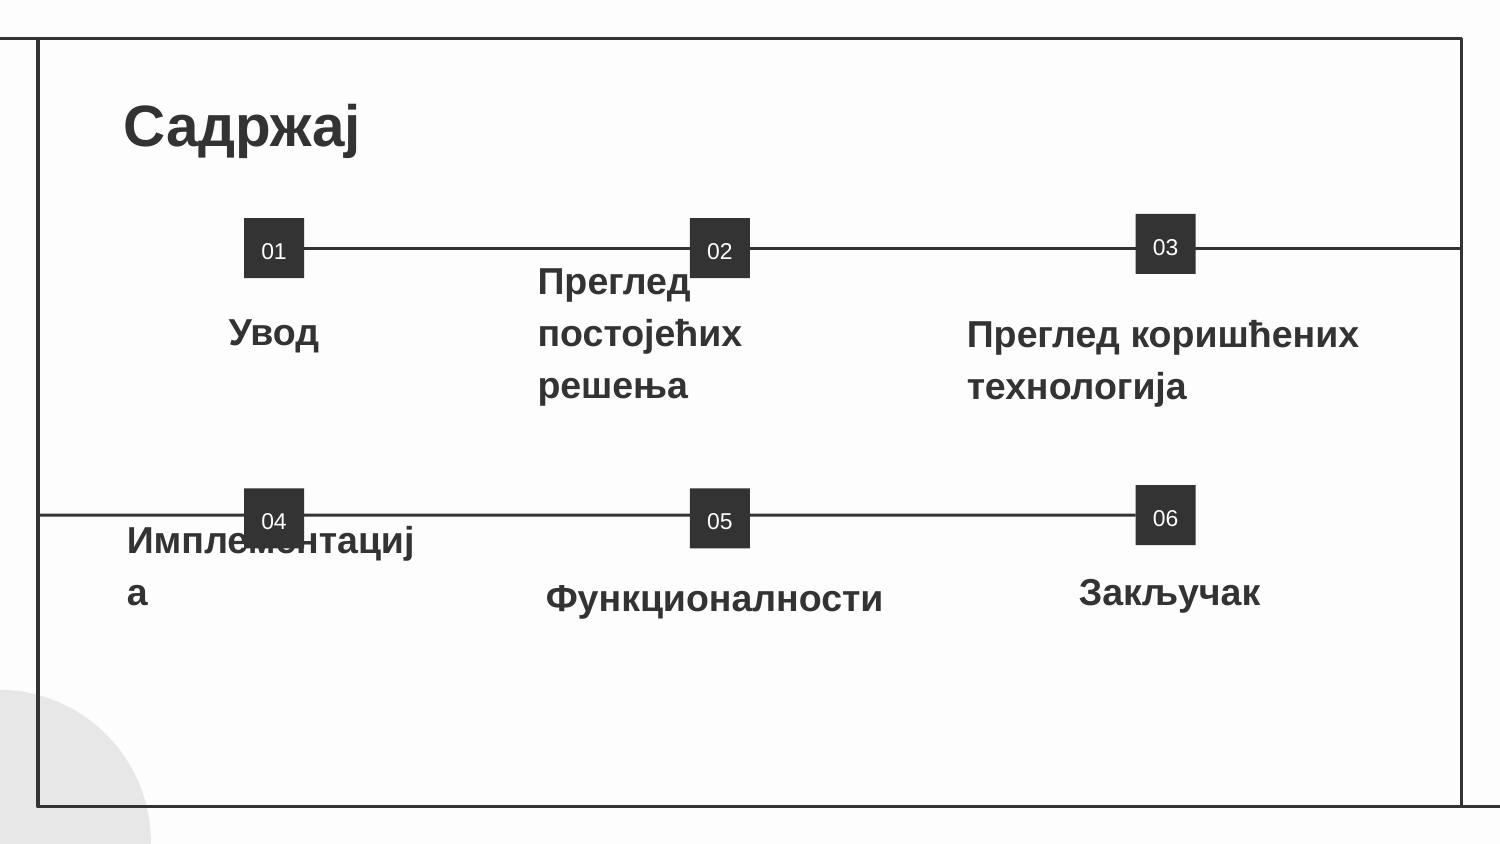

# Садржај
03
01
02
Преглед постојећих
решења
Преглед коришћених
технологија
Увод
06
04
05
Имплементација
Закључак
Функционалности